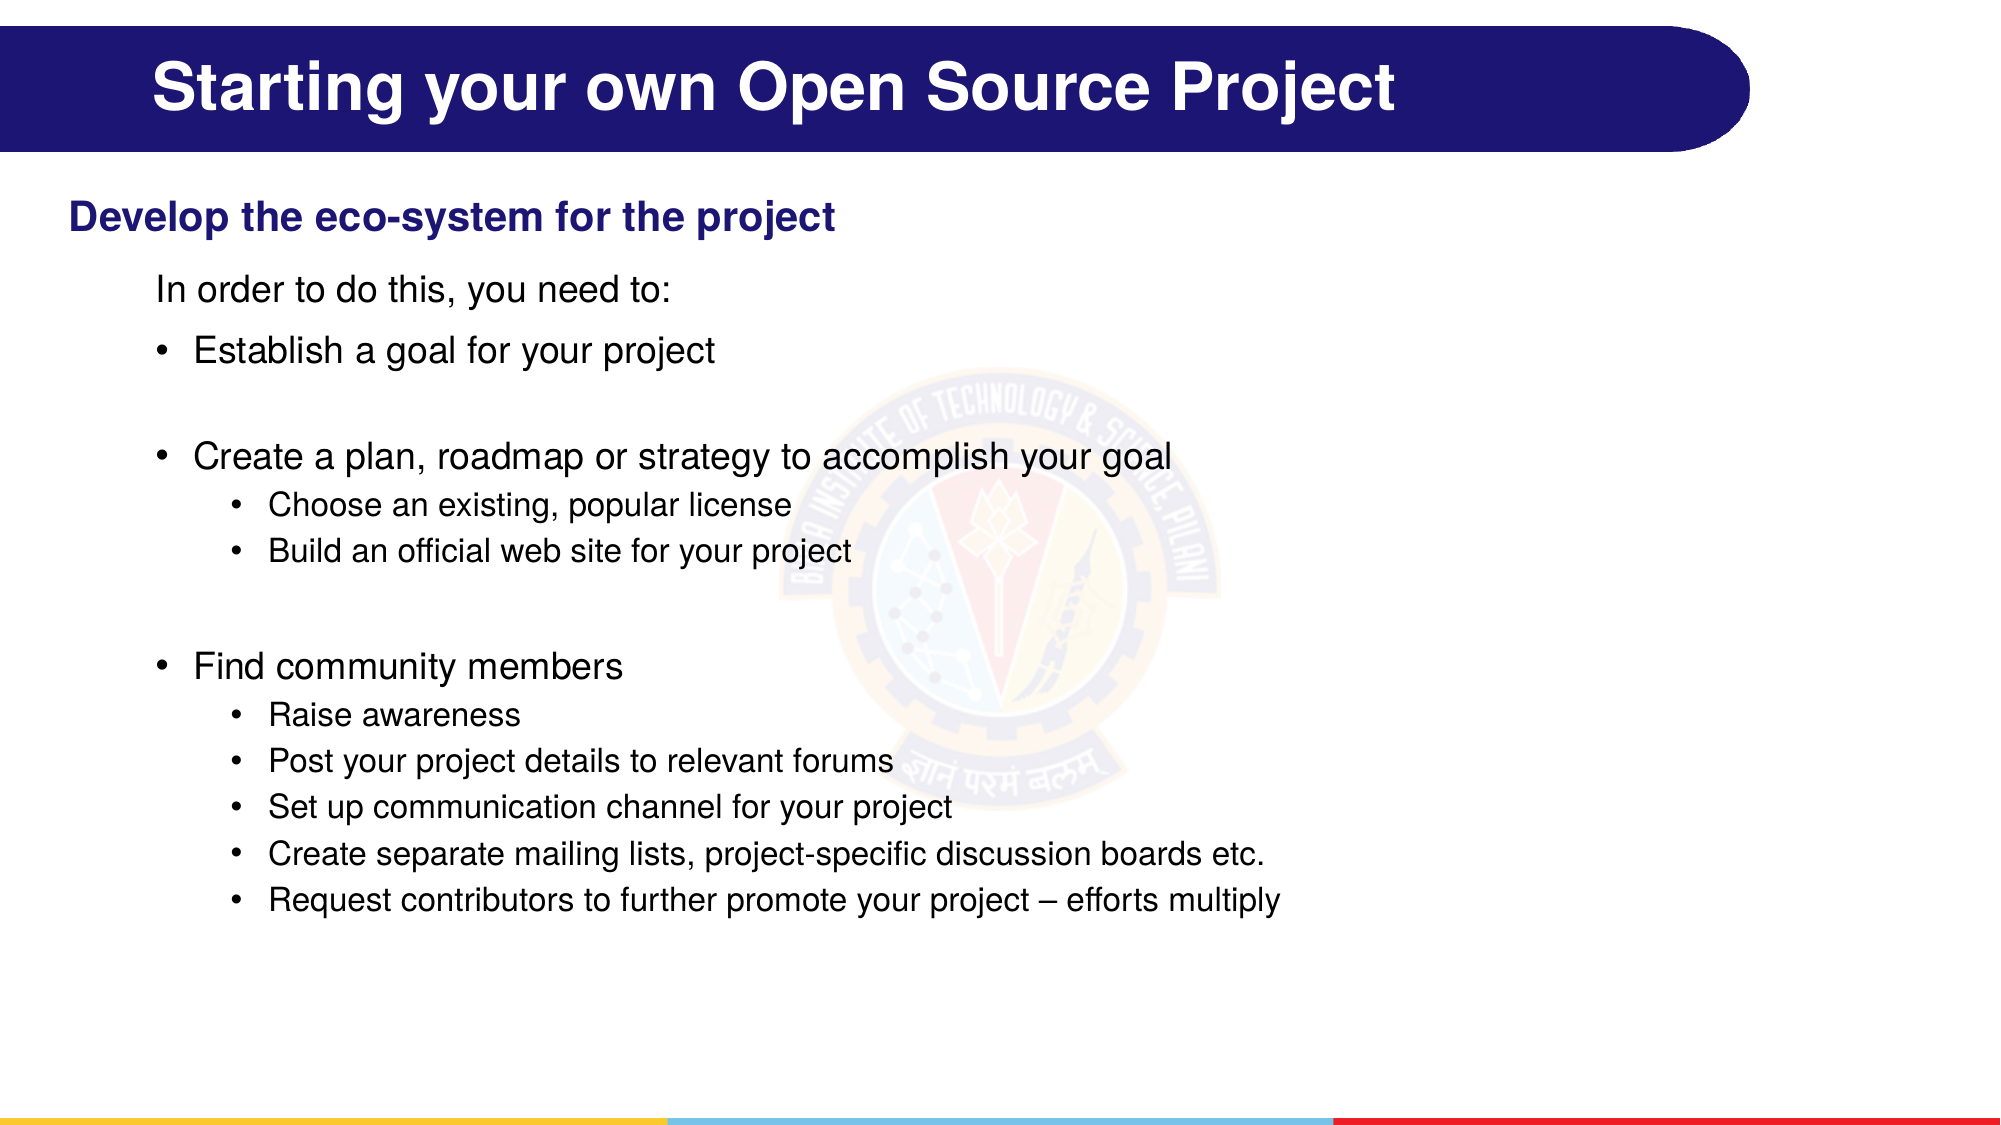

# Starting your own Open Source Project
Develop the eco-system for the project
In order to do this, you need to:
Establish a goal for your project

Create a plan, roadmap or strategy to accomplish your goal
Choose an existing, popular license
Build an official web site for your project

Find community members
Raise awareness
Post your project details to relevant forums
Set up communication channel for your project
Create separate mailing lists, project-specific discussion boards etc.
Request contributors to further promote your project – efforts multiply